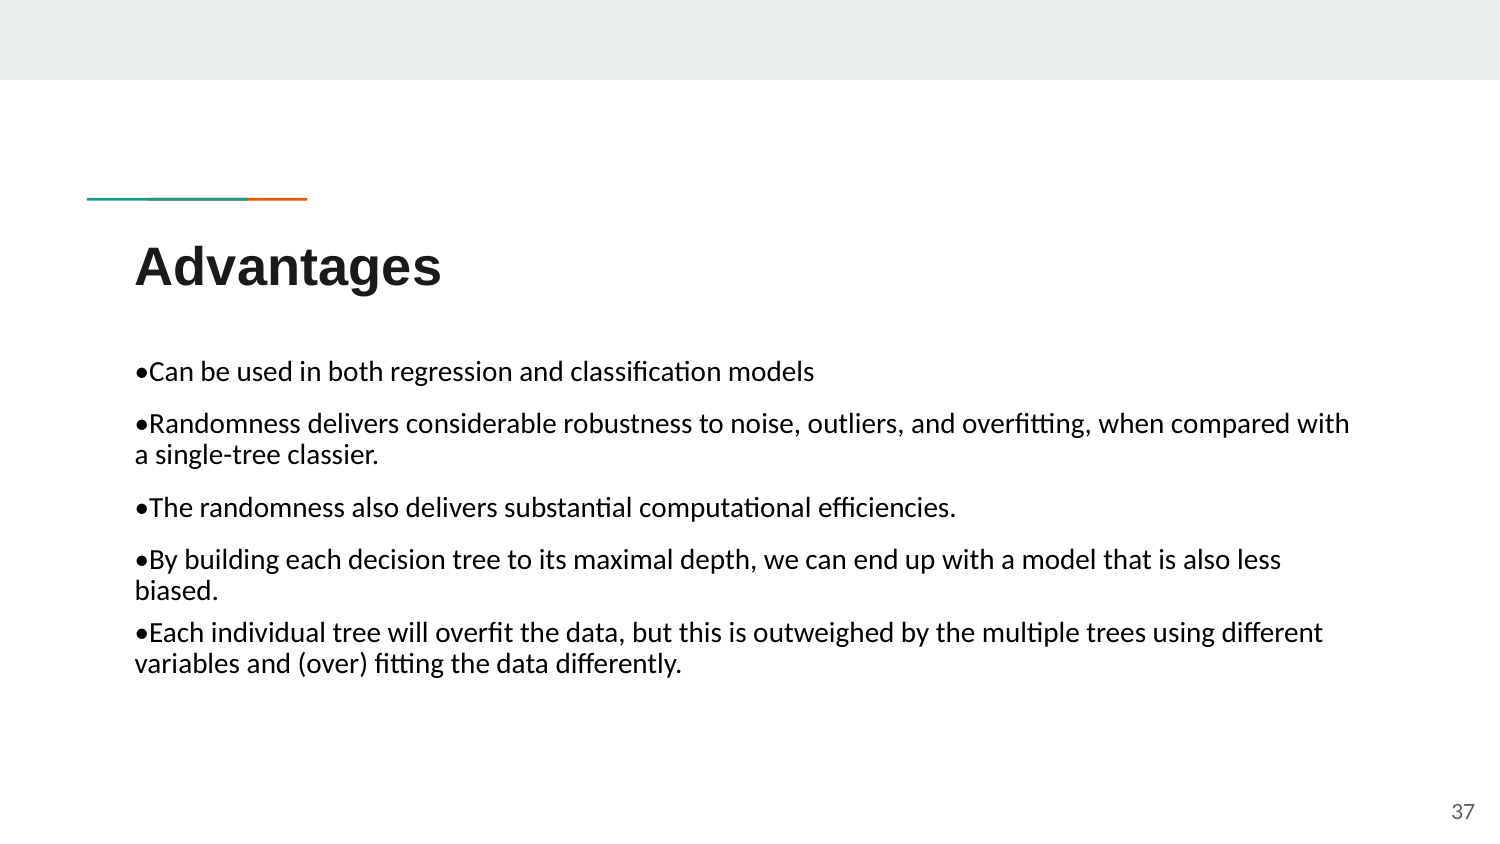

# Advantages
•Can be used in both regression and classification models
•Randomness delivers considerable robustness to noise, outliers, and overfitting, when compared with a single-tree classier.
•The randomness also delivers substantial computational efficiencies.
•By building each decision tree to its maximal depth, we can end up with a model that is also less biased.
•Each individual tree will overfit the data, but this is outweighed by the multiple trees using different variables and (over) fitting the data differently.

37